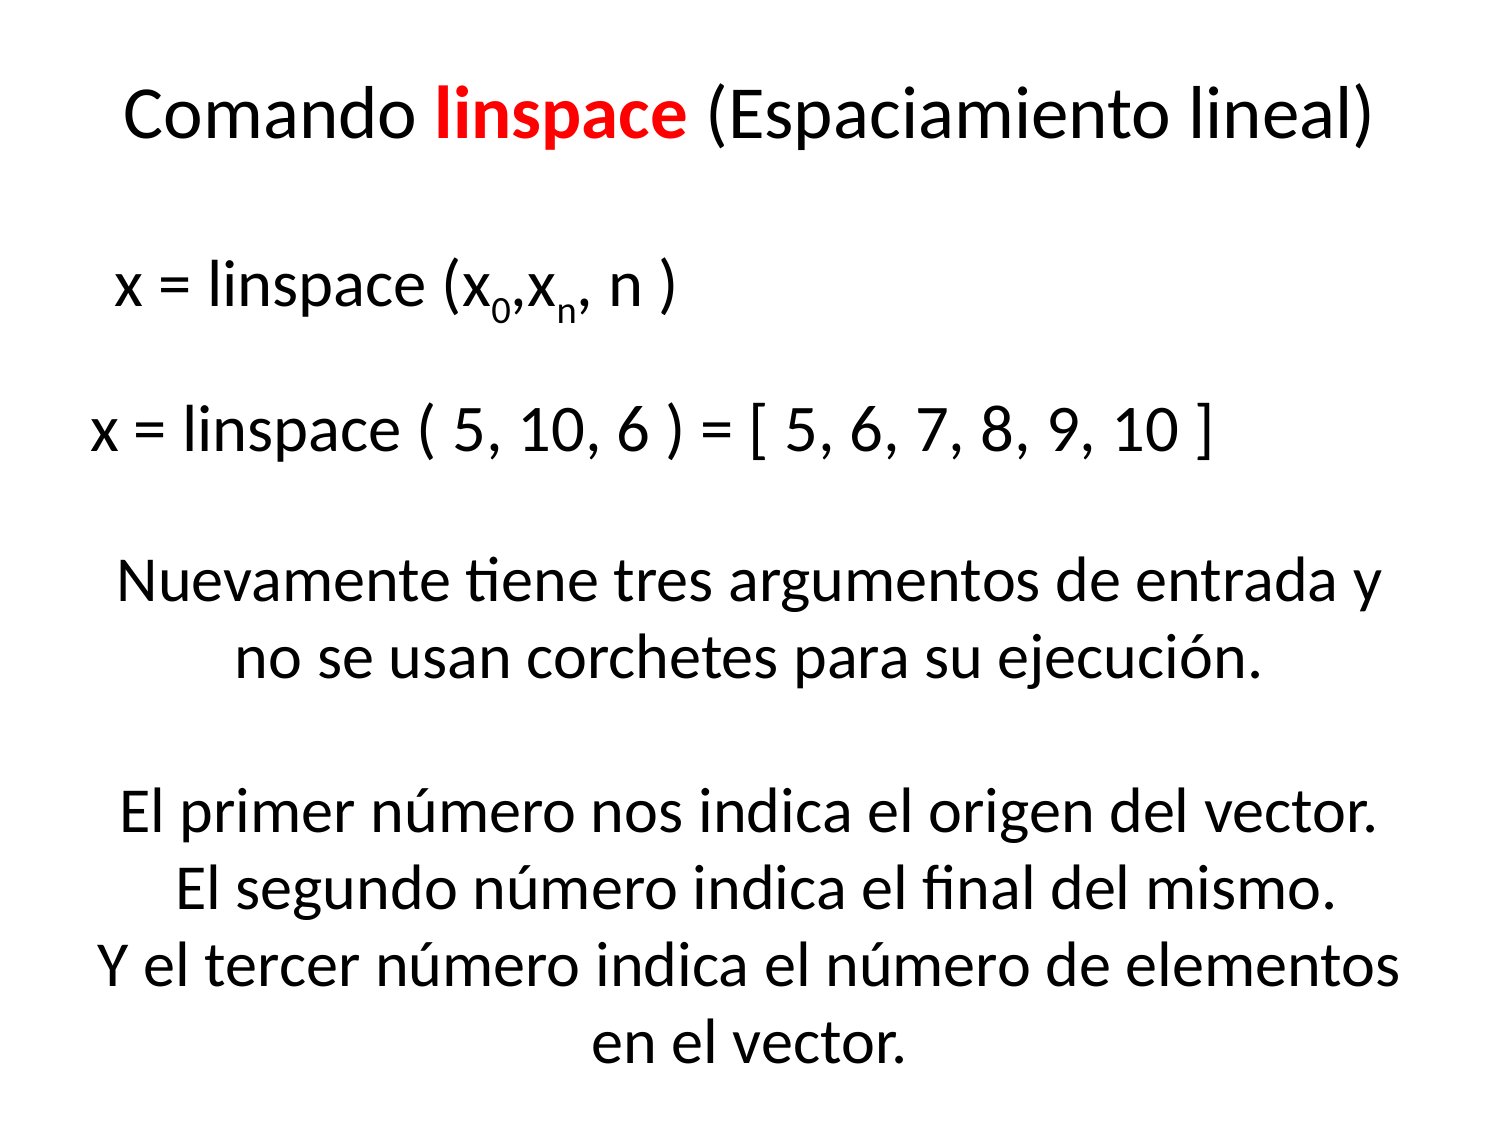

# Comando linspace (Espaciamiento lineal)
x = linspace (x0,xn, n )
x = linspace ( 5, 10, 6 ) = [ 5, 6, 7, 8, 9, 10 ]
Nuevamente tiene tres argumentos de entrada y no se usan corchetes para su ejecución.

El primer número nos indica el origen del vector.
 El segundo número indica el final del mismo.
Y el tercer número indica el número de elementos en el vector.